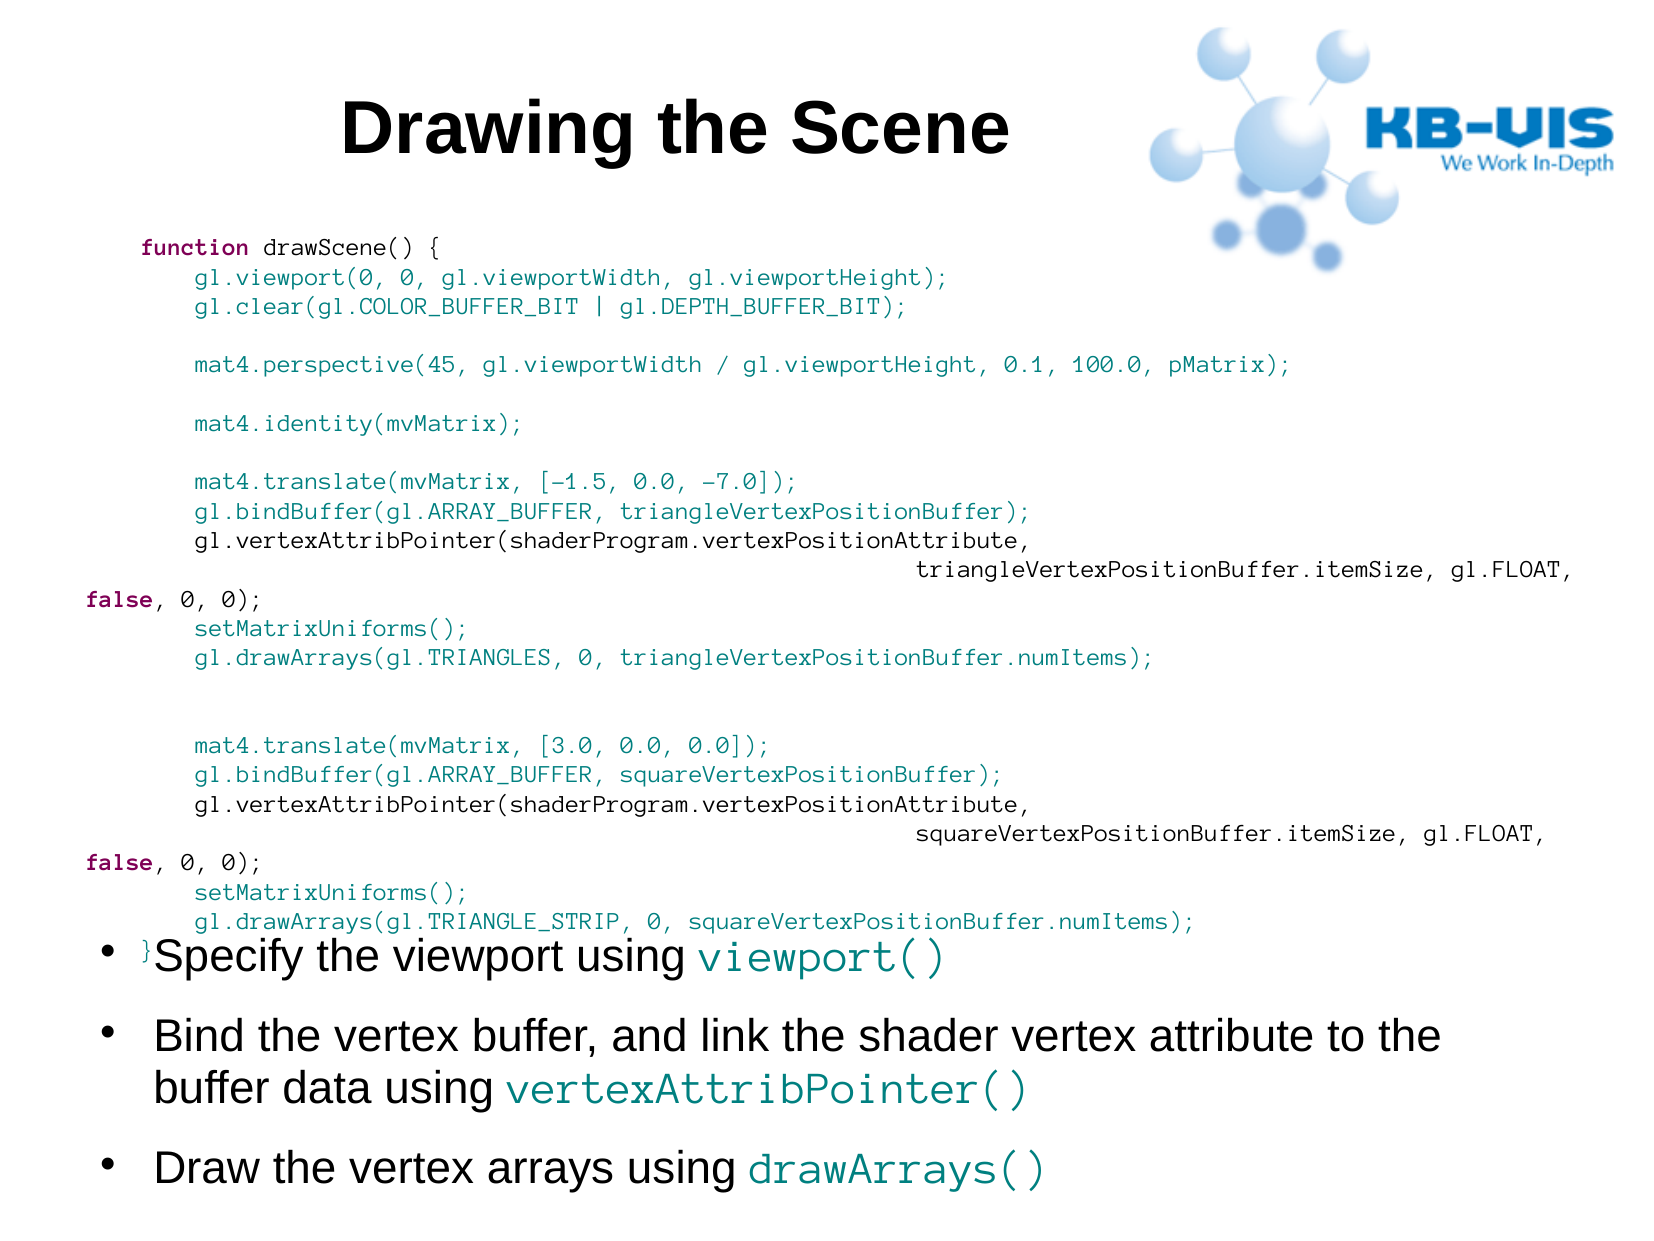

Drawing the Scene
    function drawScene() {
        gl.viewport(0, 0, gl.viewportWidth, gl.viewportHeight);
        gl.clear(gl.COLOR_BUFFER_BIT | gl.DEPTH_BUFFER_BIT);

        mat4.perspective(45, gl.viewportWidth / gl.viewportHeight, 0.1, 100.0, pMatrix);

        mat4.identity(mvMatrix);

        mat4.translate(mvMatrix, [-1.5, 0.0, -7.0]);
        gl.bindBuffer(gl.ARRAY_BUFFER, triangleVertexPositionBuffer);
        gl.vertexAttribPointer(shaderProgram.vertexPositionAttribute,
							triangleVertexPositionBuffer.itemSize, gl.FLOAT, false, 0, 0);
        setMatrixUniforms();
        gl.drawArrays(gl.TRIANGLES, 0, triangleVertexPositionBuffer.numItems);

        mat4.translate(mvMatrix, [3.0, 0.0, 0.0]);
        gl.bindBuffer(gl.ARRAY_BUFFER, squareVertexPositionBuffer);
        gl.vertexAttribPointer(shaderProgram.vertexPositionAttribute,
							squareVertexPositionBuffer.itemSize, gl.FLOAT, false, 0, 0);
        setMatrixUniforms();
        gl.drawArrays(gl.TRIANGLE_STRIP, 0, squareVertexPositionBuffer.numItems);
    }
Specify the viewport using viewport()
Bind the vertex buffer, and link the shader vertex attribute to the buffer data using vertexAttribPointer()
Draw the vertex arrays using drawArrays()